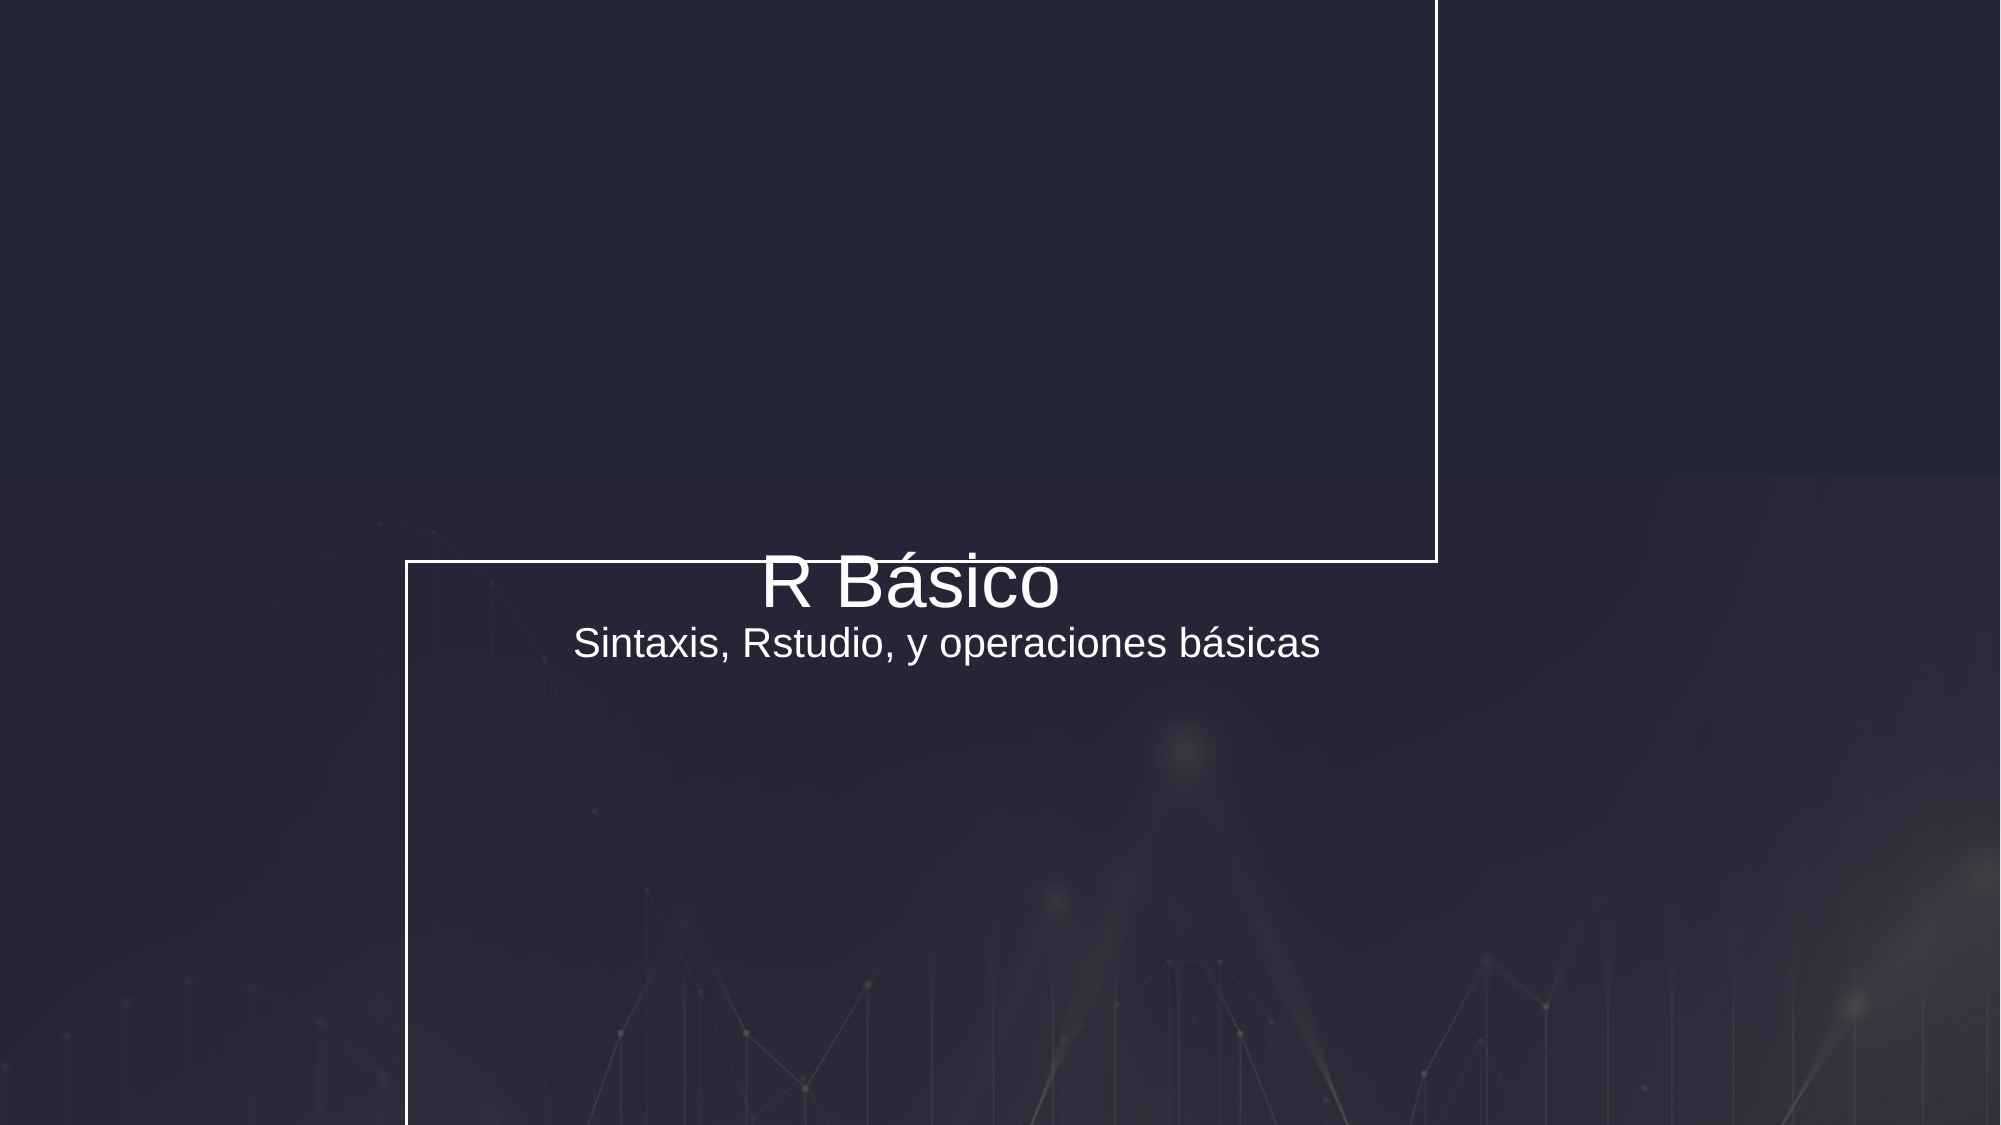

# R Básico
Sintaxis, Rstudio, y operaciones básicas